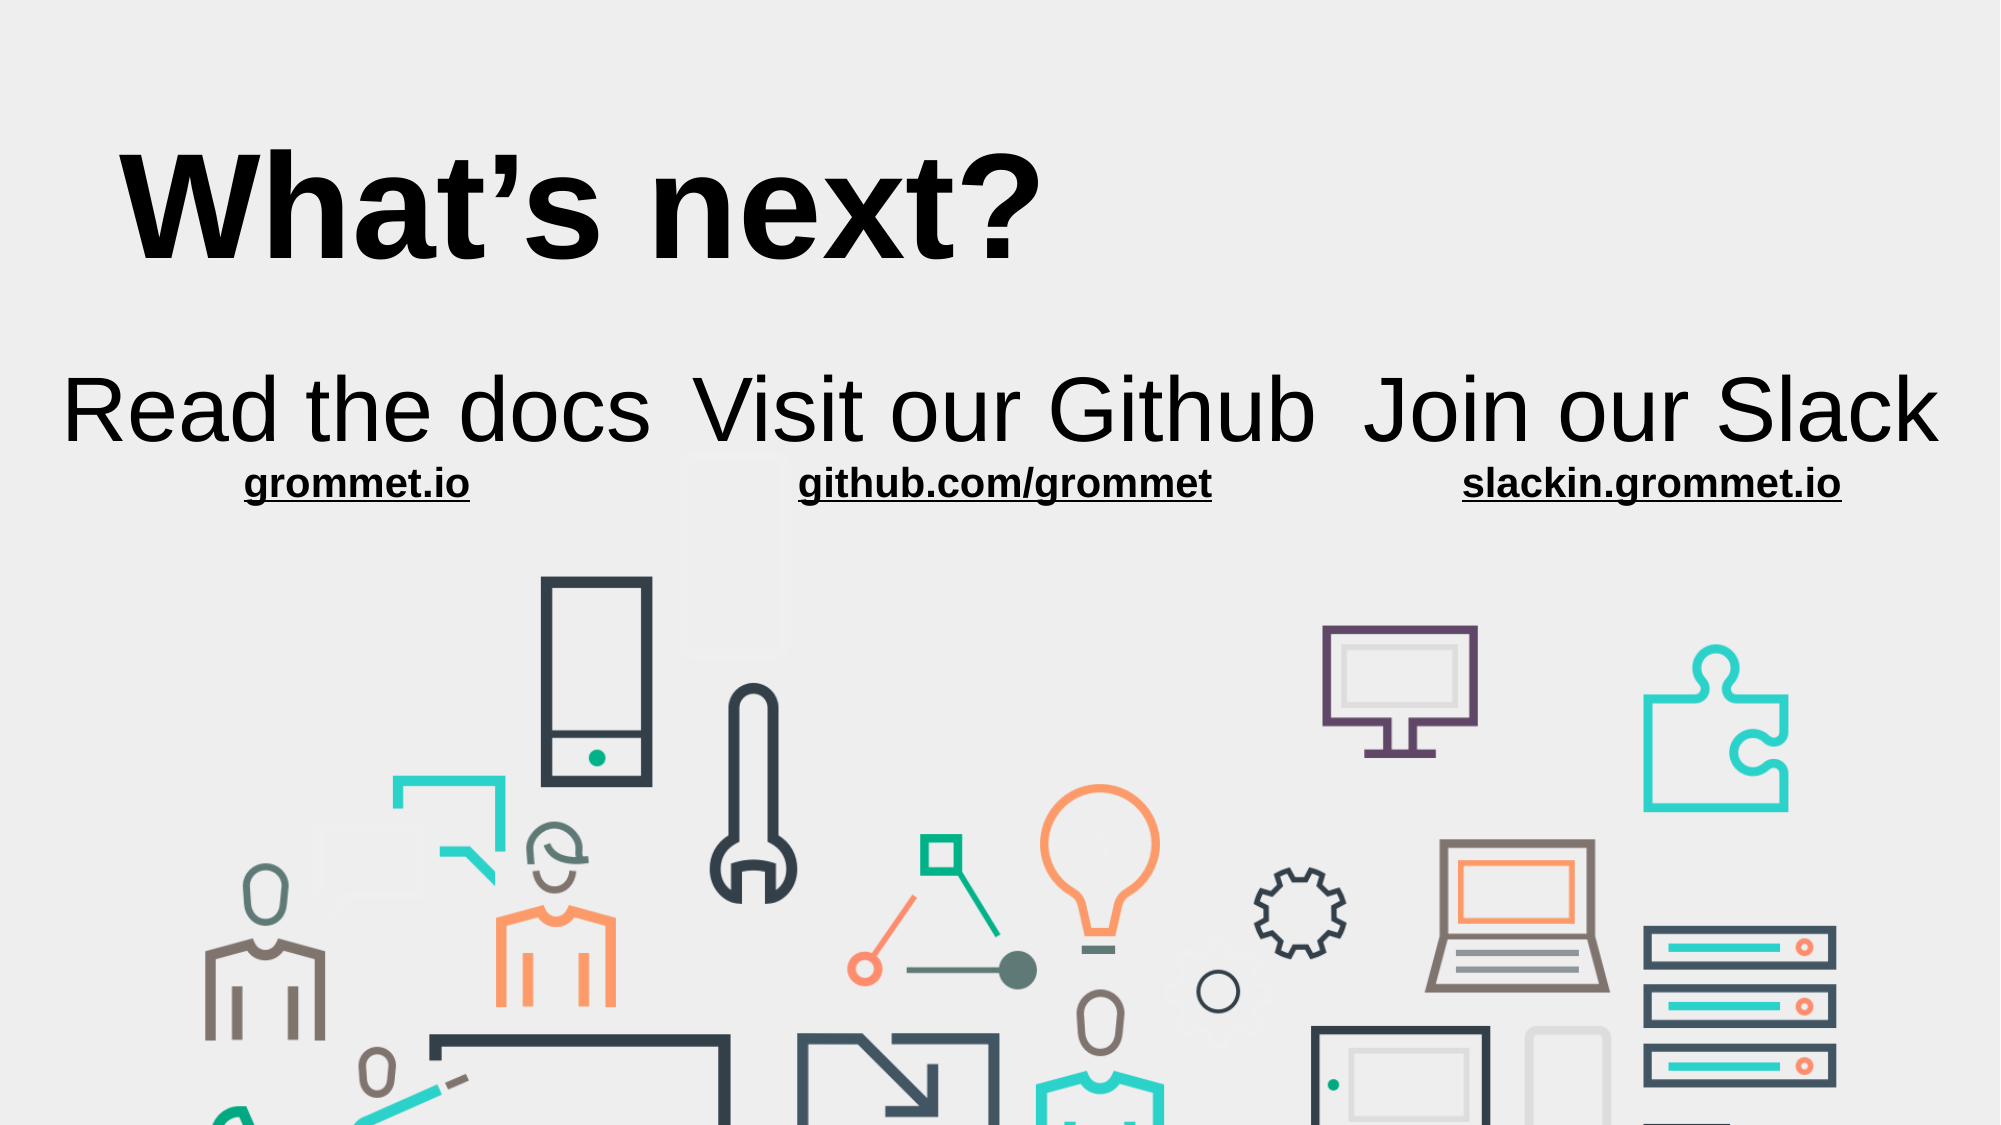

# What’s next?
Read the docs
grommet.io
Visit our Github
github.com/grommet
Join our Slack
slackin.grommet.io